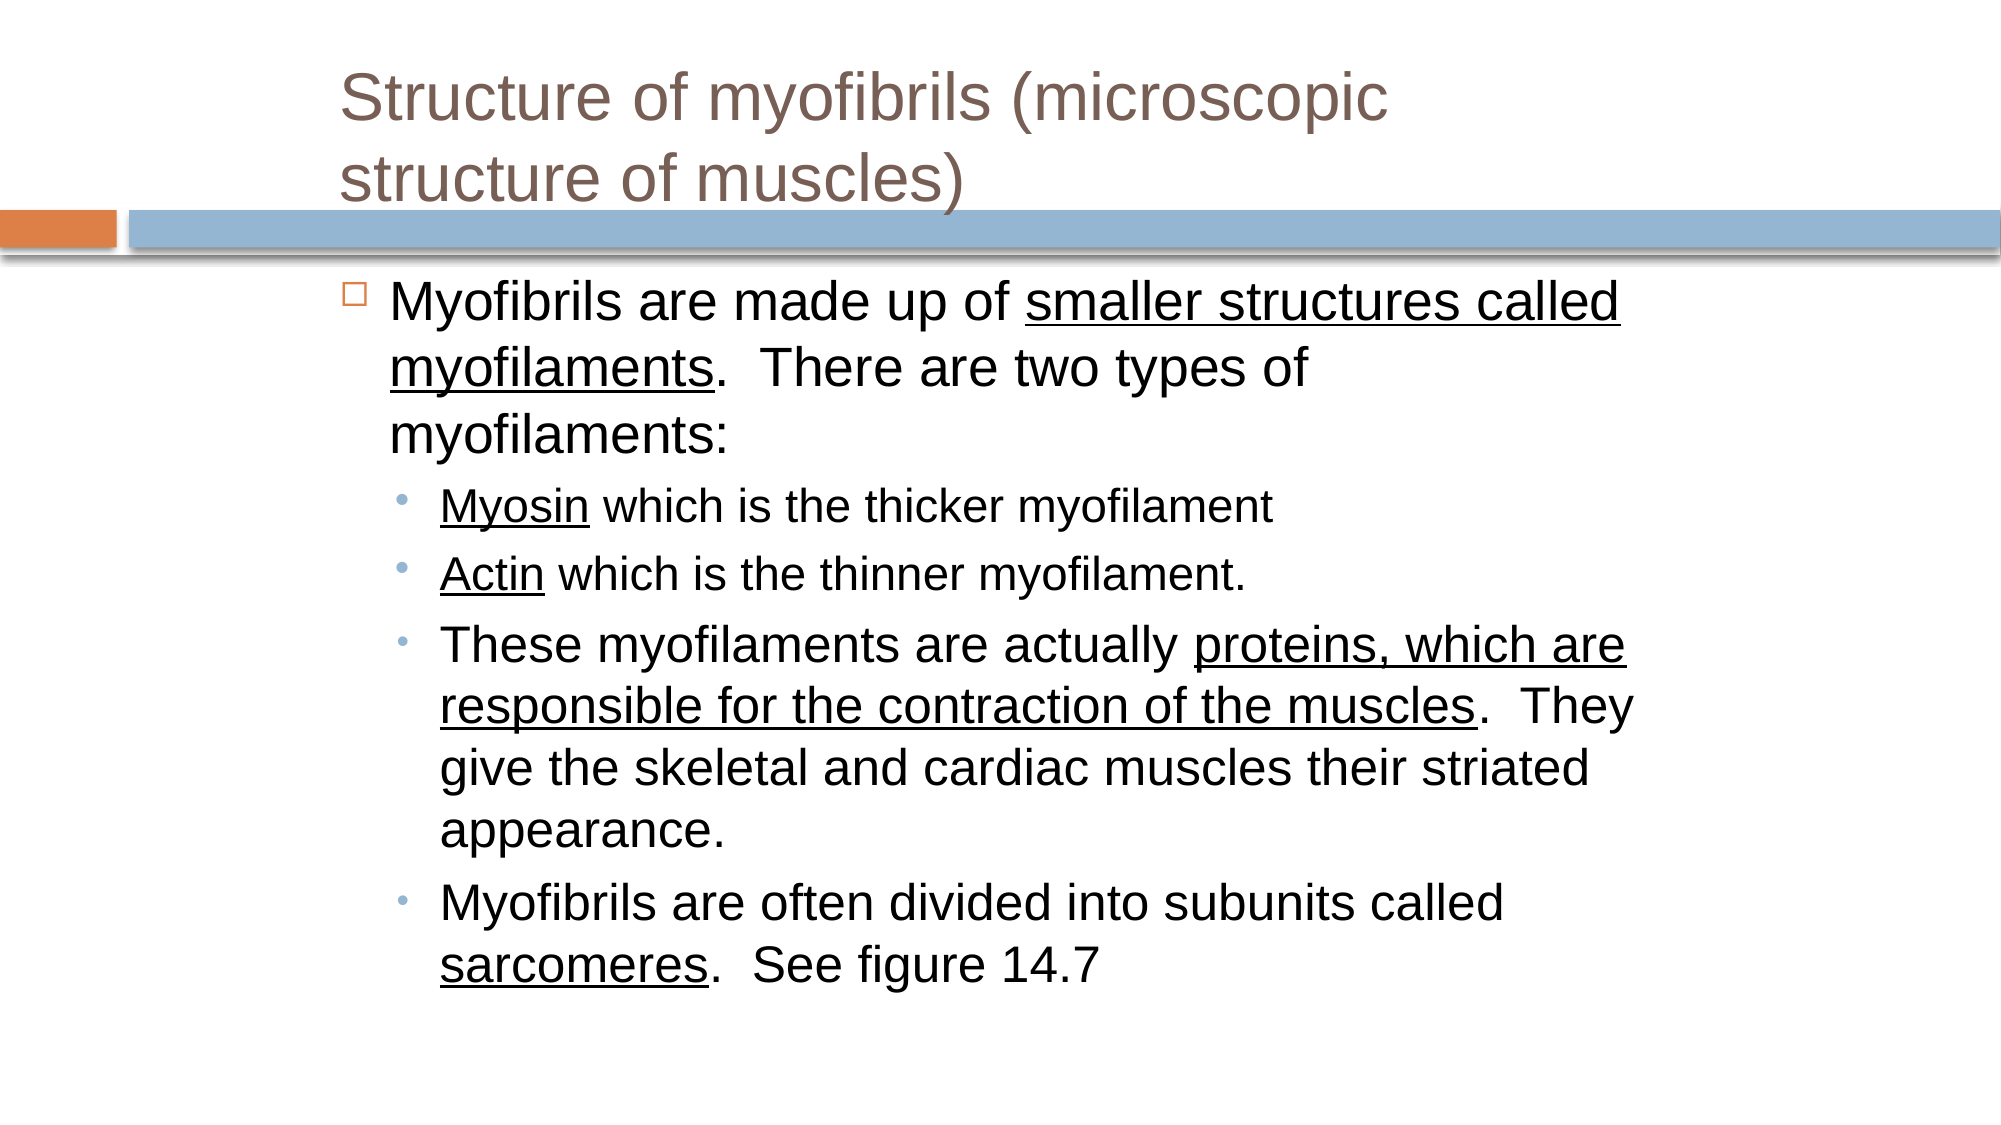

# Structure of myofibrils (microscopic structure of muscles)
Myofibrils are made up of smaller structures called myofilaments.  There are two types of myofilaments:
Myosin which is the thicker myofilament
Actin which is the thinner myofilament.
These myofilaments are actually proteins, which are responsible for the contraction of the muscles.  They give the skeletal and cardiac muscles their striated appearance.
Myofibrils are often divided into subunits called sarcomeres.  See figure 14.7